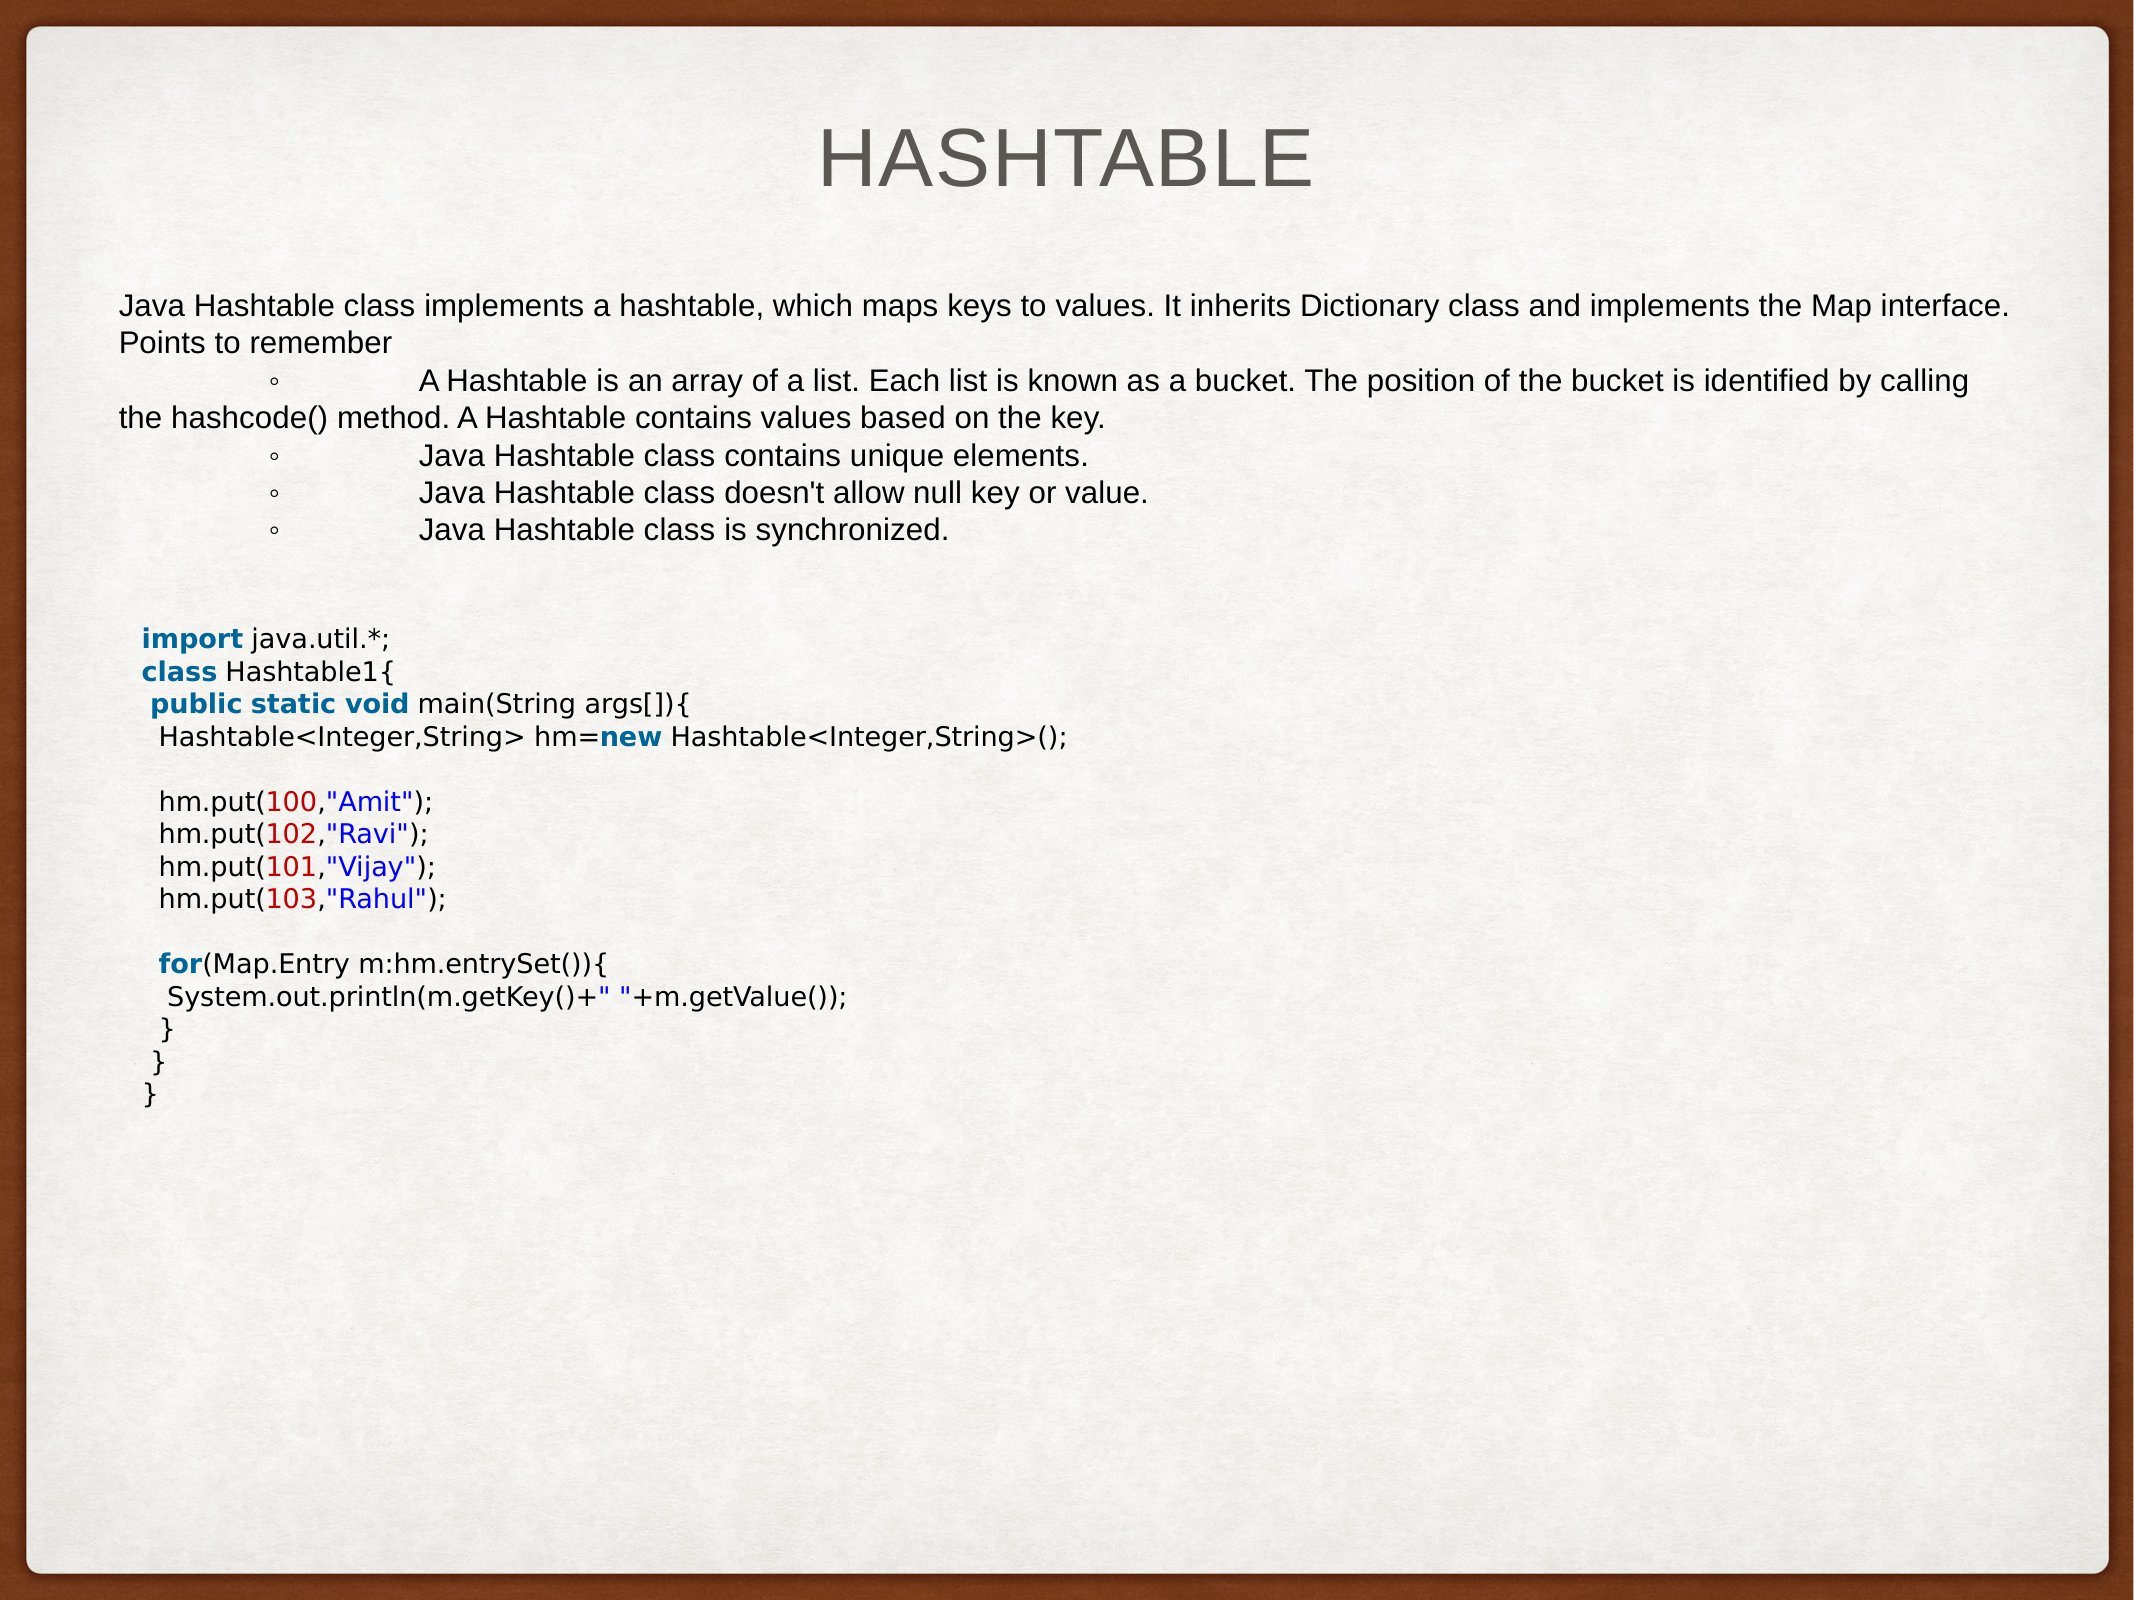

# HashTable

Java Hashtable class implements a hashtable, which maps keys to values. It inherits Dictionary class and implements the Map interface.
Points to remember
	◦	A Hashtable is an array of a list. Each list is known as a bucket. The position of the bucket is identified by calling the hashcode() method. A Hashtable contains values based on the key.
	◦	Java Hashtable class contains unique elements.
	◦	Java Hashtable class doesn't allow null key or value.
	◦	Java Hashtable class is synchronized.

import java.util.*;
class Hashtable1{
 public static void main(String args[]){
  Hashtable<Integer,String> hm=new Hashtable<Integer,String>();

  hm.put(100,"Amit");
  hm.put(102,"Ravi");
  hm.put(101,"Vijay");
  hm.put(103,"Rahul");

  for(Map.Entry m:hm.entrySet()){
   System.out.println(m.getKey()+" "+m.getValue());
  }
 }
}